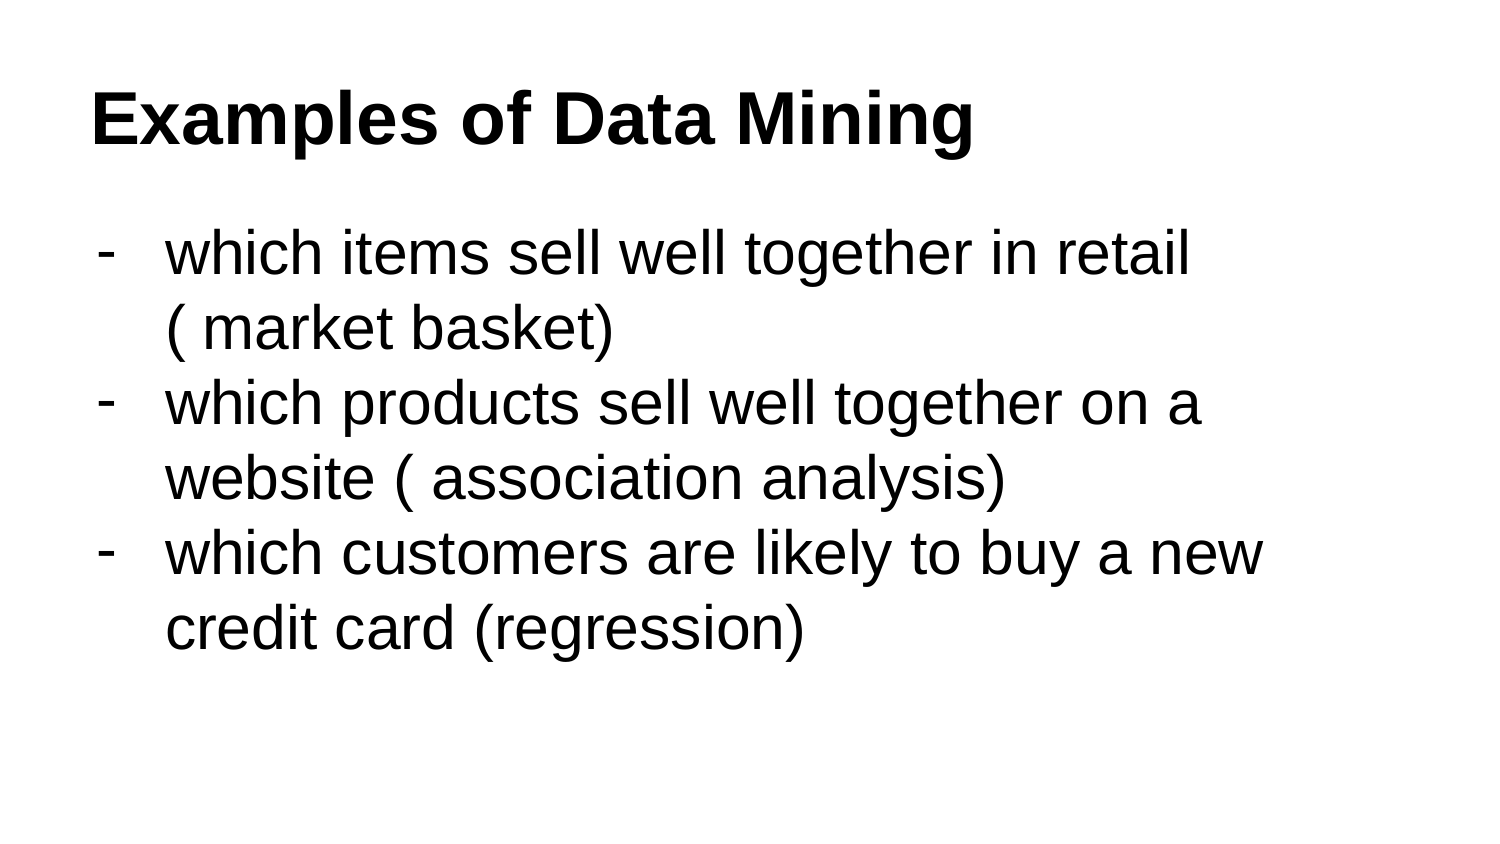

# Examples of Data Mining
which items sell well together in retail ( market basket)
which products sell well together on a website ( association analysis)
which customers are likely to buy a new credit card (regression)